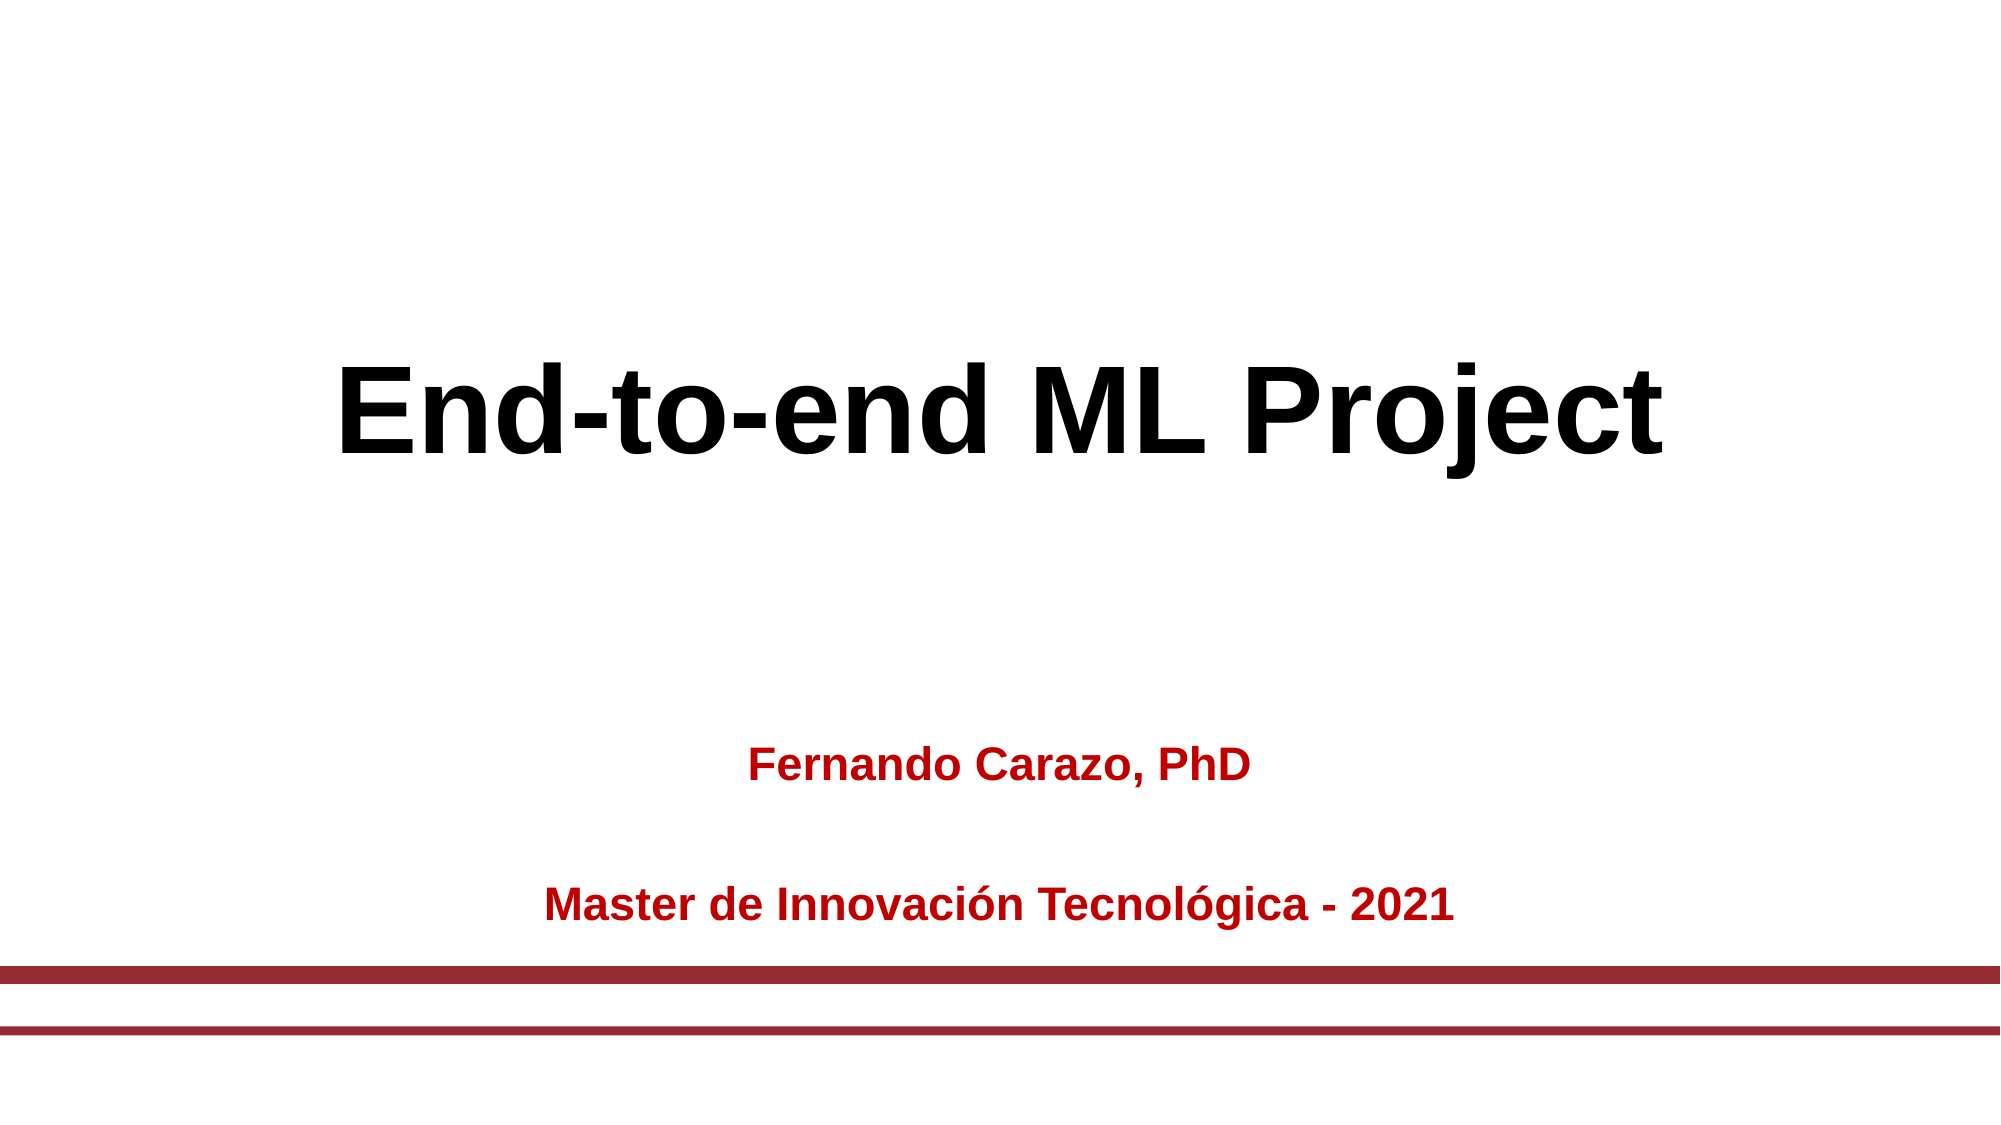

# End-to-end ML Project
Fernando Carazo, PhD

Master de Innovación Tecnológica - 2021